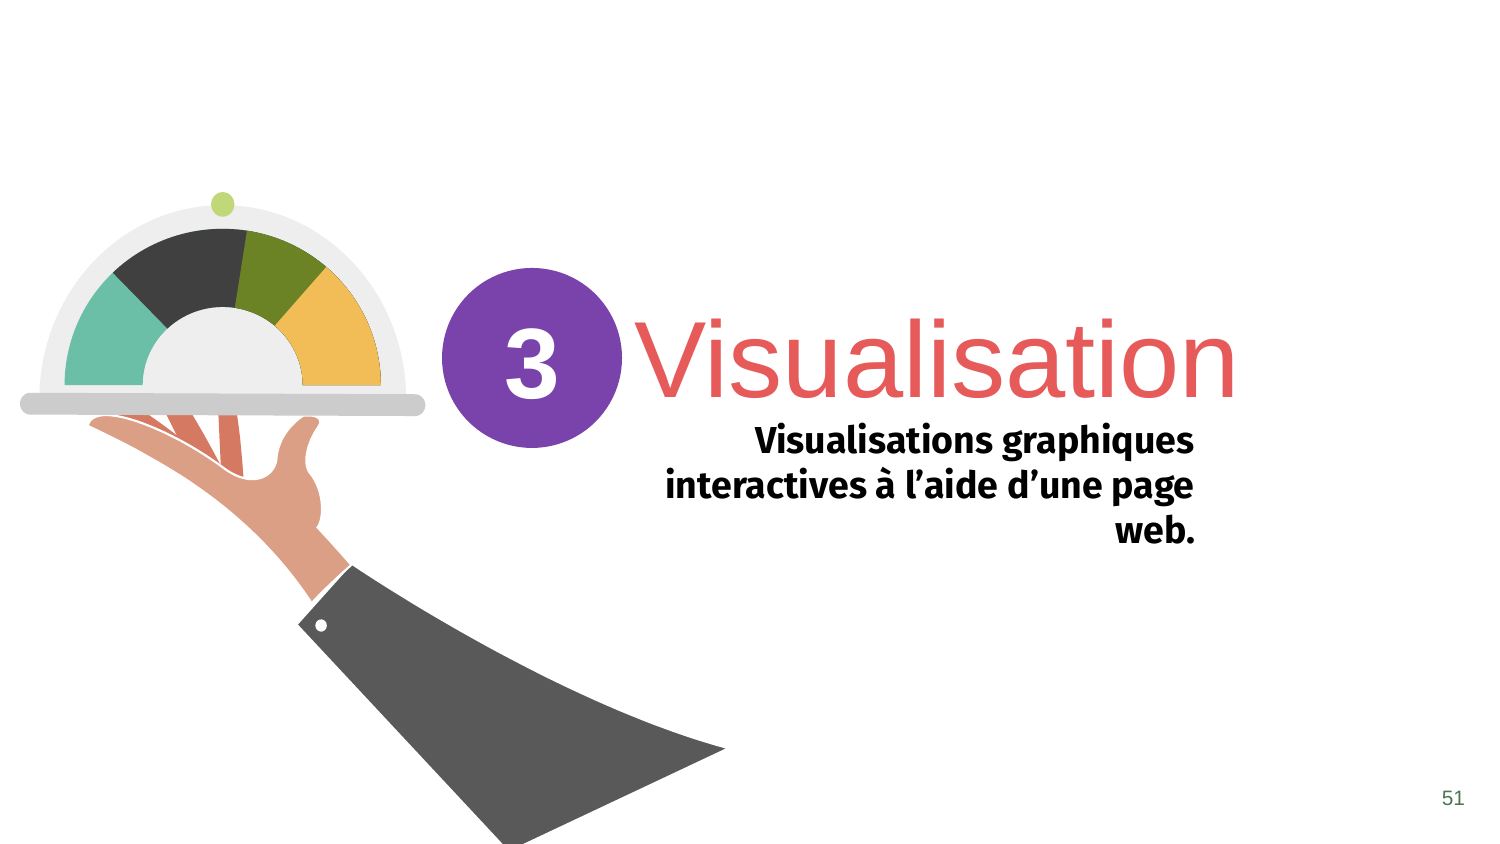

# Visualisation
3
Visualisations graphiques interactives à l’aide d’une page web.
51